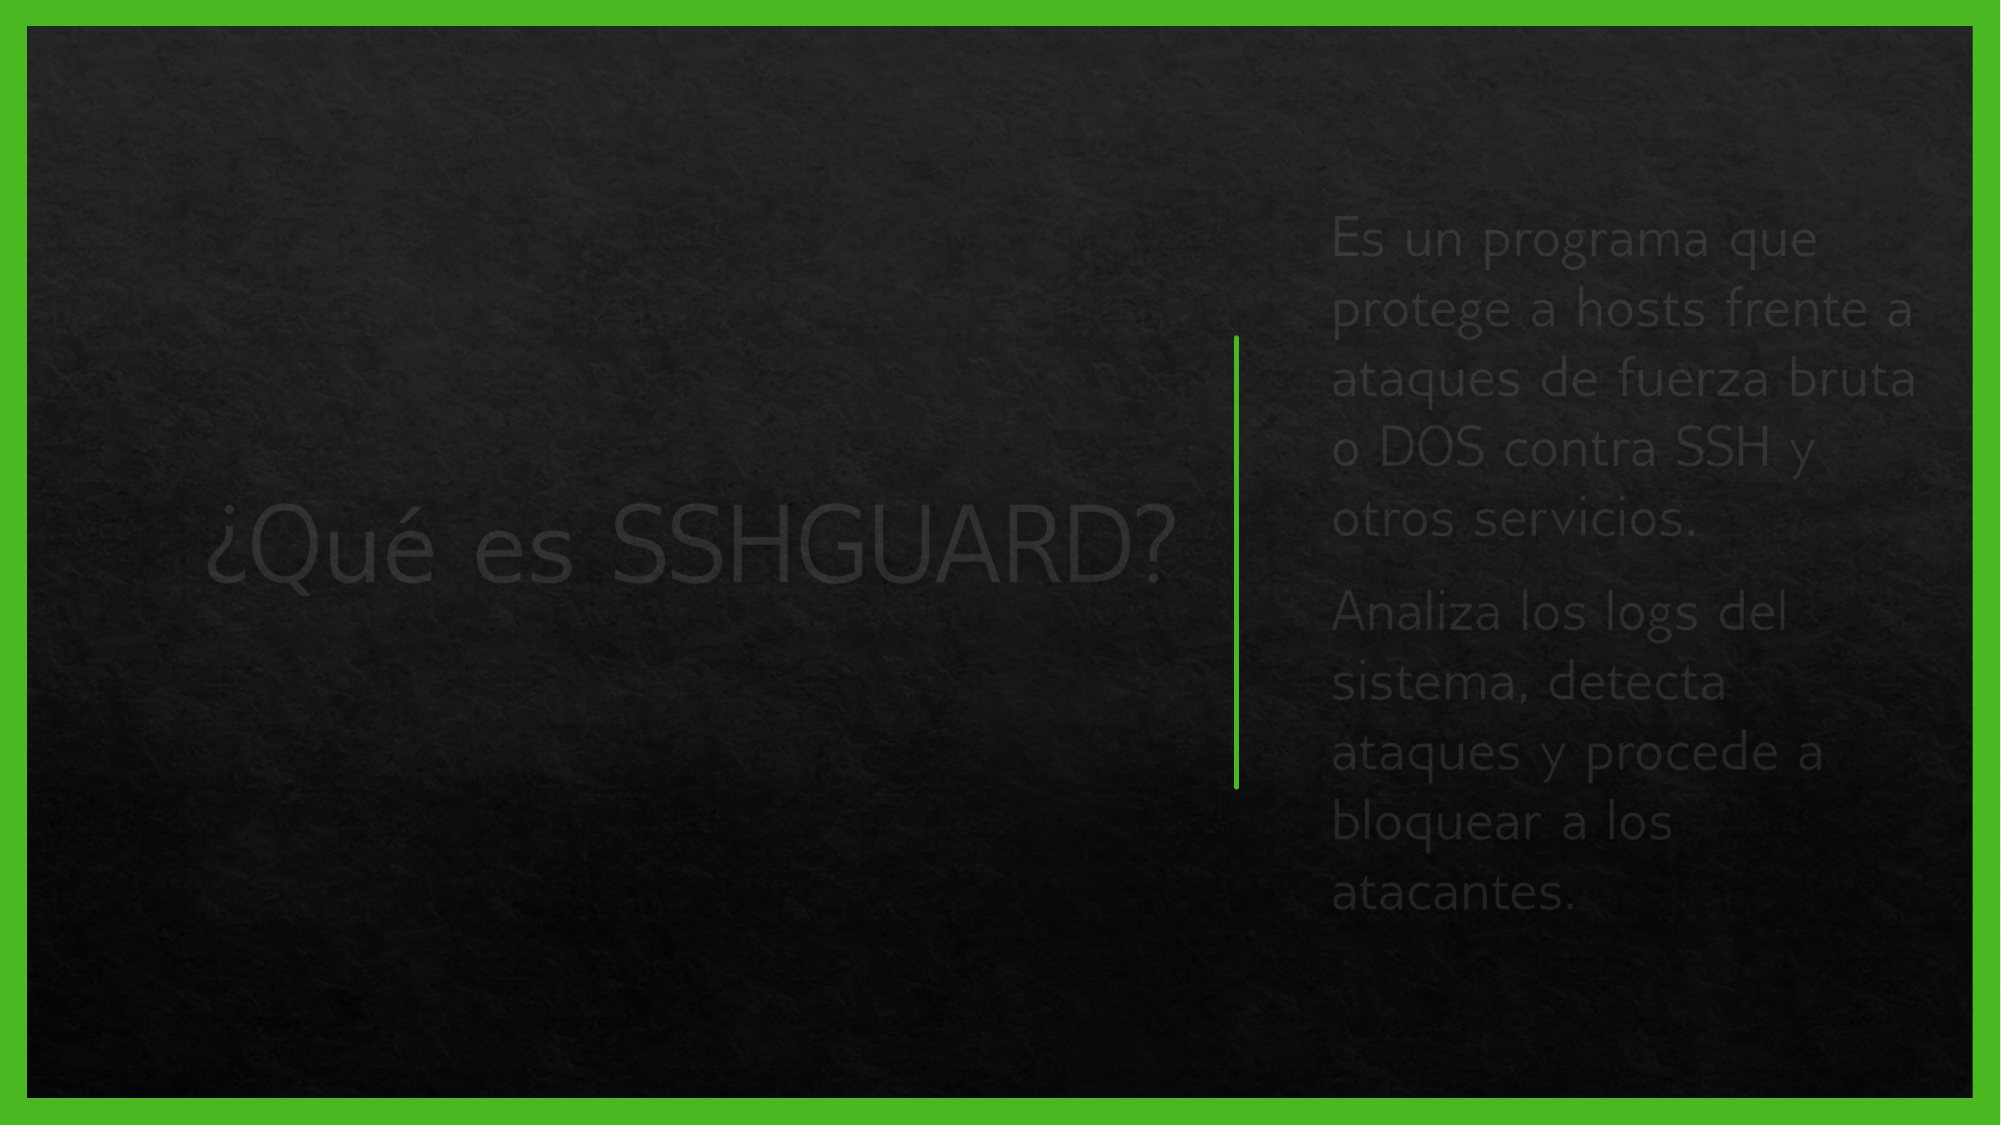

# ¿Qué es SSHGUARD?
Es un programa que protege a hosts frente a ataques de fuerza bruta o DOS contra SSH y otros servicios.
Analiza los logs del sistema, detecta ataques y procede a bloquear a los atacantes.